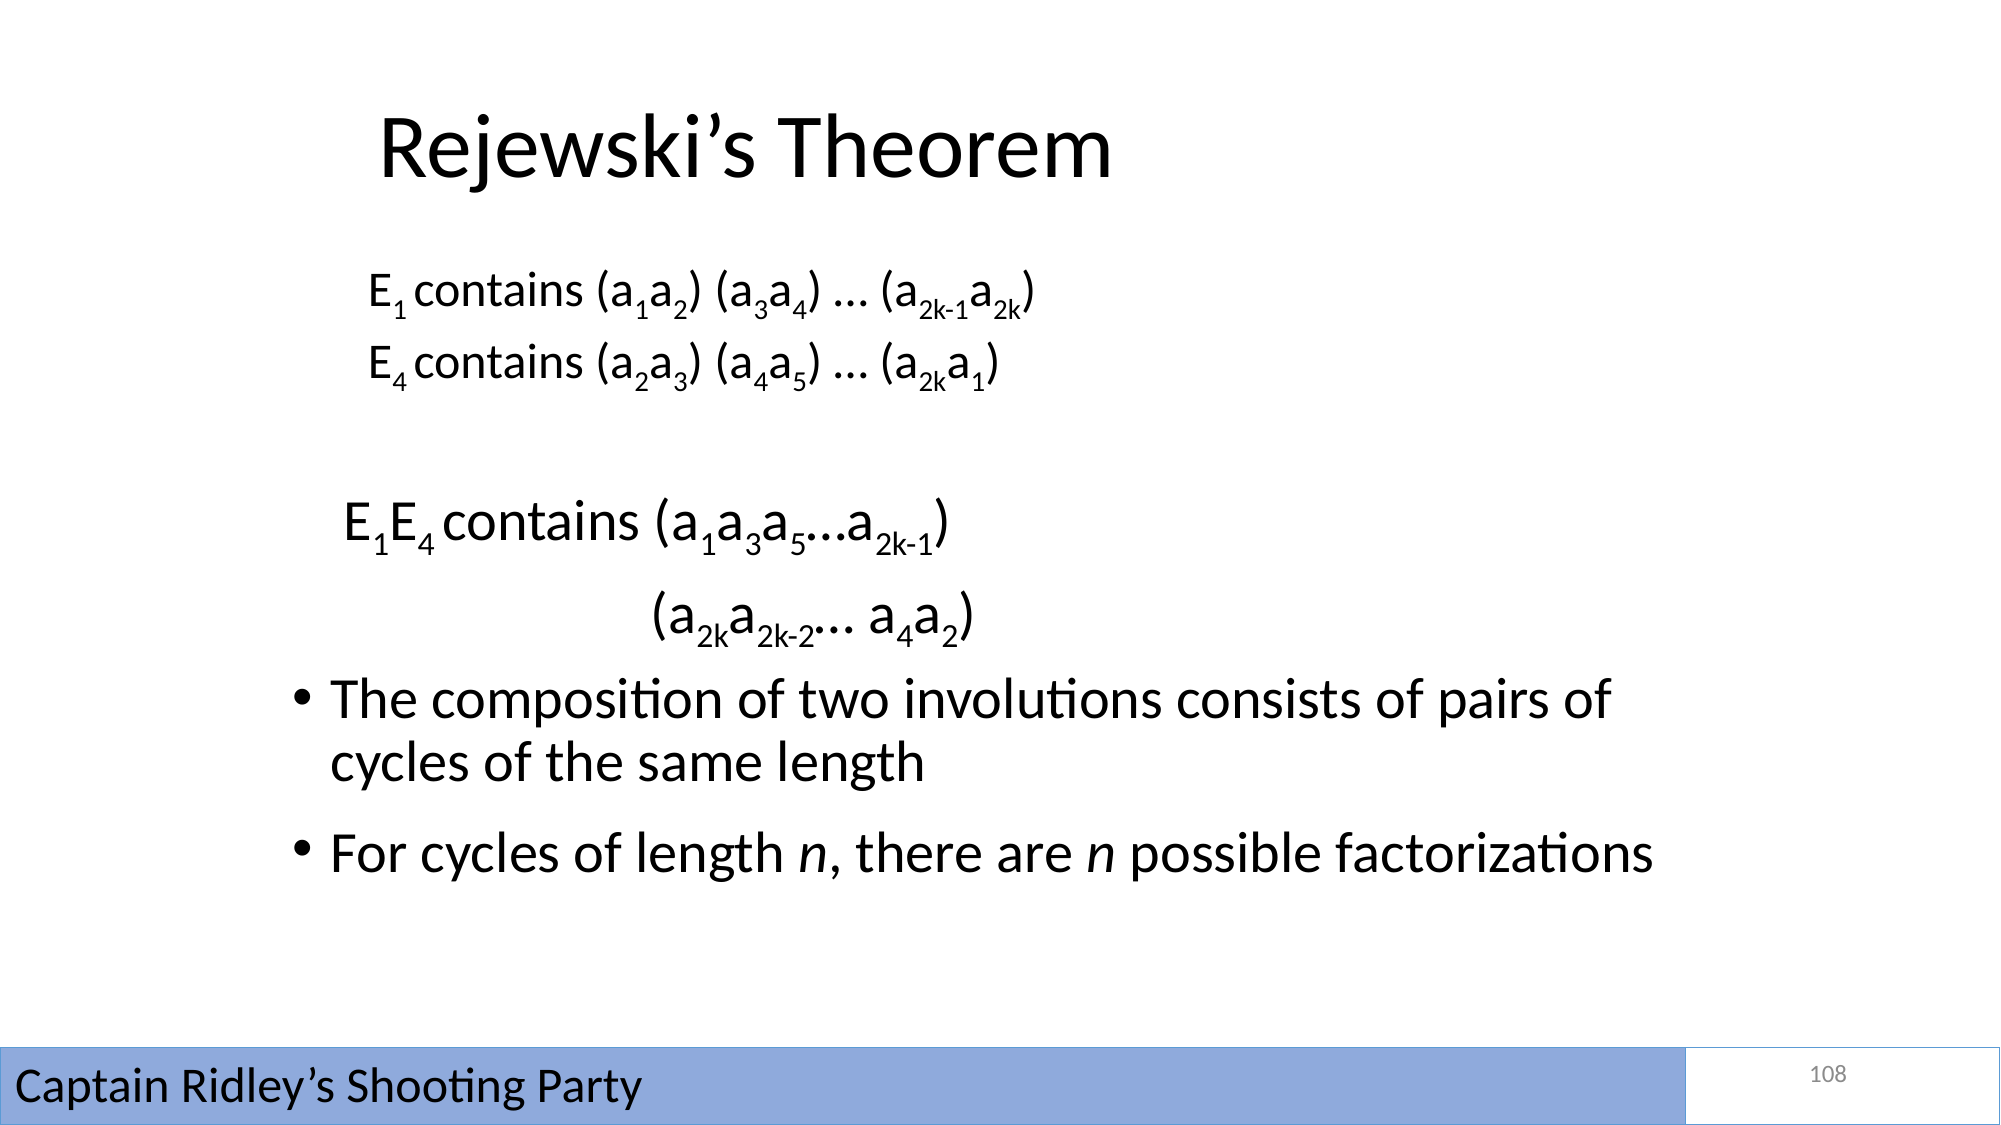

# Rejewski’s Theorem
E1 contains (a1a2) (a3a4) … (a2k-1a2k)
E4 contains (a2a3) (a4a5) … (a2ka1)

	 E1E4 contains (a1a3a5…a2k-1)
                           (a2ka2k-2… a4a2)
The composition of two involutions consists of pairs of cycles of the same length
For cycles of length n, there are n possible factorizations
108
Captain Ridley’s Shooting Party